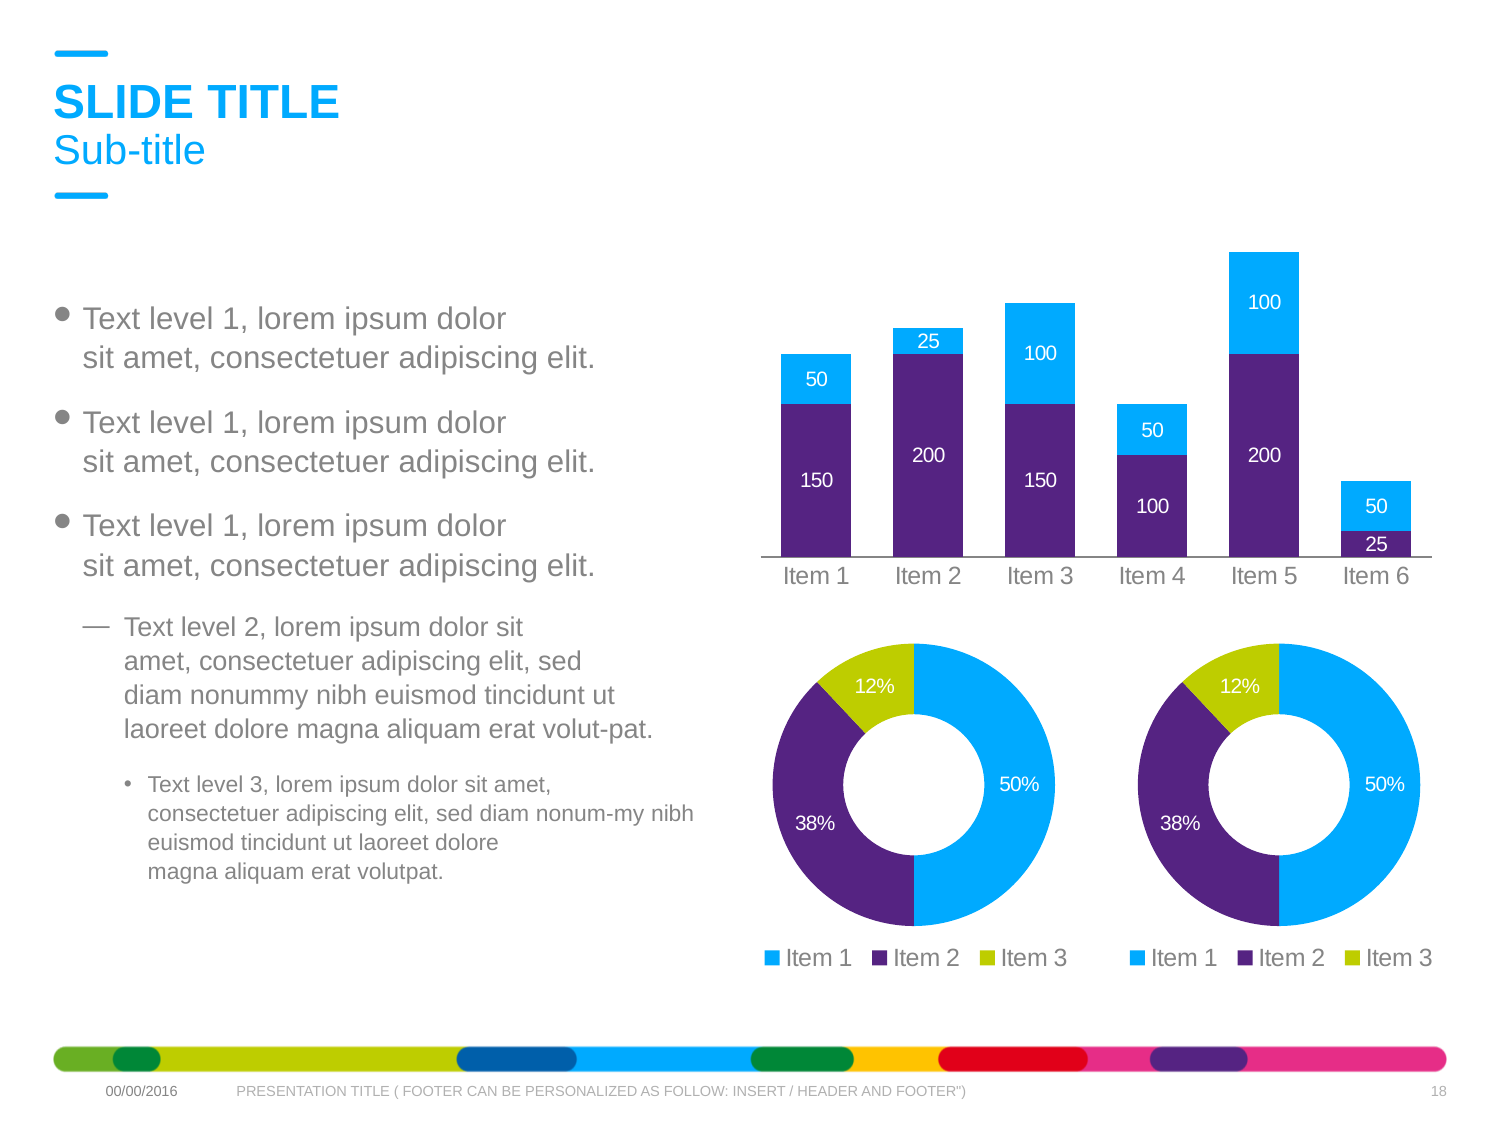

# SLIDE TITLE Sub-title

### Chart

| Category | Item 1 | Item 2 |
|---|---|---|
| Item 1 | 150.0 | 50.0 |
| Item 2 | 200.0 | 25.0 |
| Item 3 | 150.0 | 100.0 |
| Item 4 | 100.0 | 50.0 |
| Item 5 | 200.0 | 100.0 |
| Item 6 | 25.0 | 50.0 |
Text level 1, lorem ipsum dolor
sit amet, consectetuer adipiscing elit.
Text level 1, lorem ipsum dolor
sit amet, consectetuer adipiscing elit.
Text level 1, lorem ipsum dolor
sit amet, consectetuer adipiscing elit.
Text level 2, lorem ipsum dolor sit
amet, consectetuer adipiscing elit, sed
diam nonummy nibh euismod tincidunt ut
laoreet dolore magna aliquam erat volut-pat.
Text level 3, lorem ipsum dolor sit amet,
consectetuer adipiscing elit, sed diam nonum-my nibh euismod tincidunt ut laoreet dolore
magna aliquam erat volutpat.

### Chart

| Category | Title |
|---|---|
| Item 1 | 0.5 |
| Item 2 | 0.3800000000000015 |
| Item 3 | 0.12000000000000002 |

### Chart

| Category | Title |
|---|---|
| Item 1 | 0.5 |
| Item 2 | 0.3800000000000015 |
| Item 3 | 0.12000000000000002 |
18
00/00/2016
PRESENTATION TITLE ( FOOTER CAN BE PERSONALIZED AS FOLLOW: INSERT / HEADER AND FOOTER")